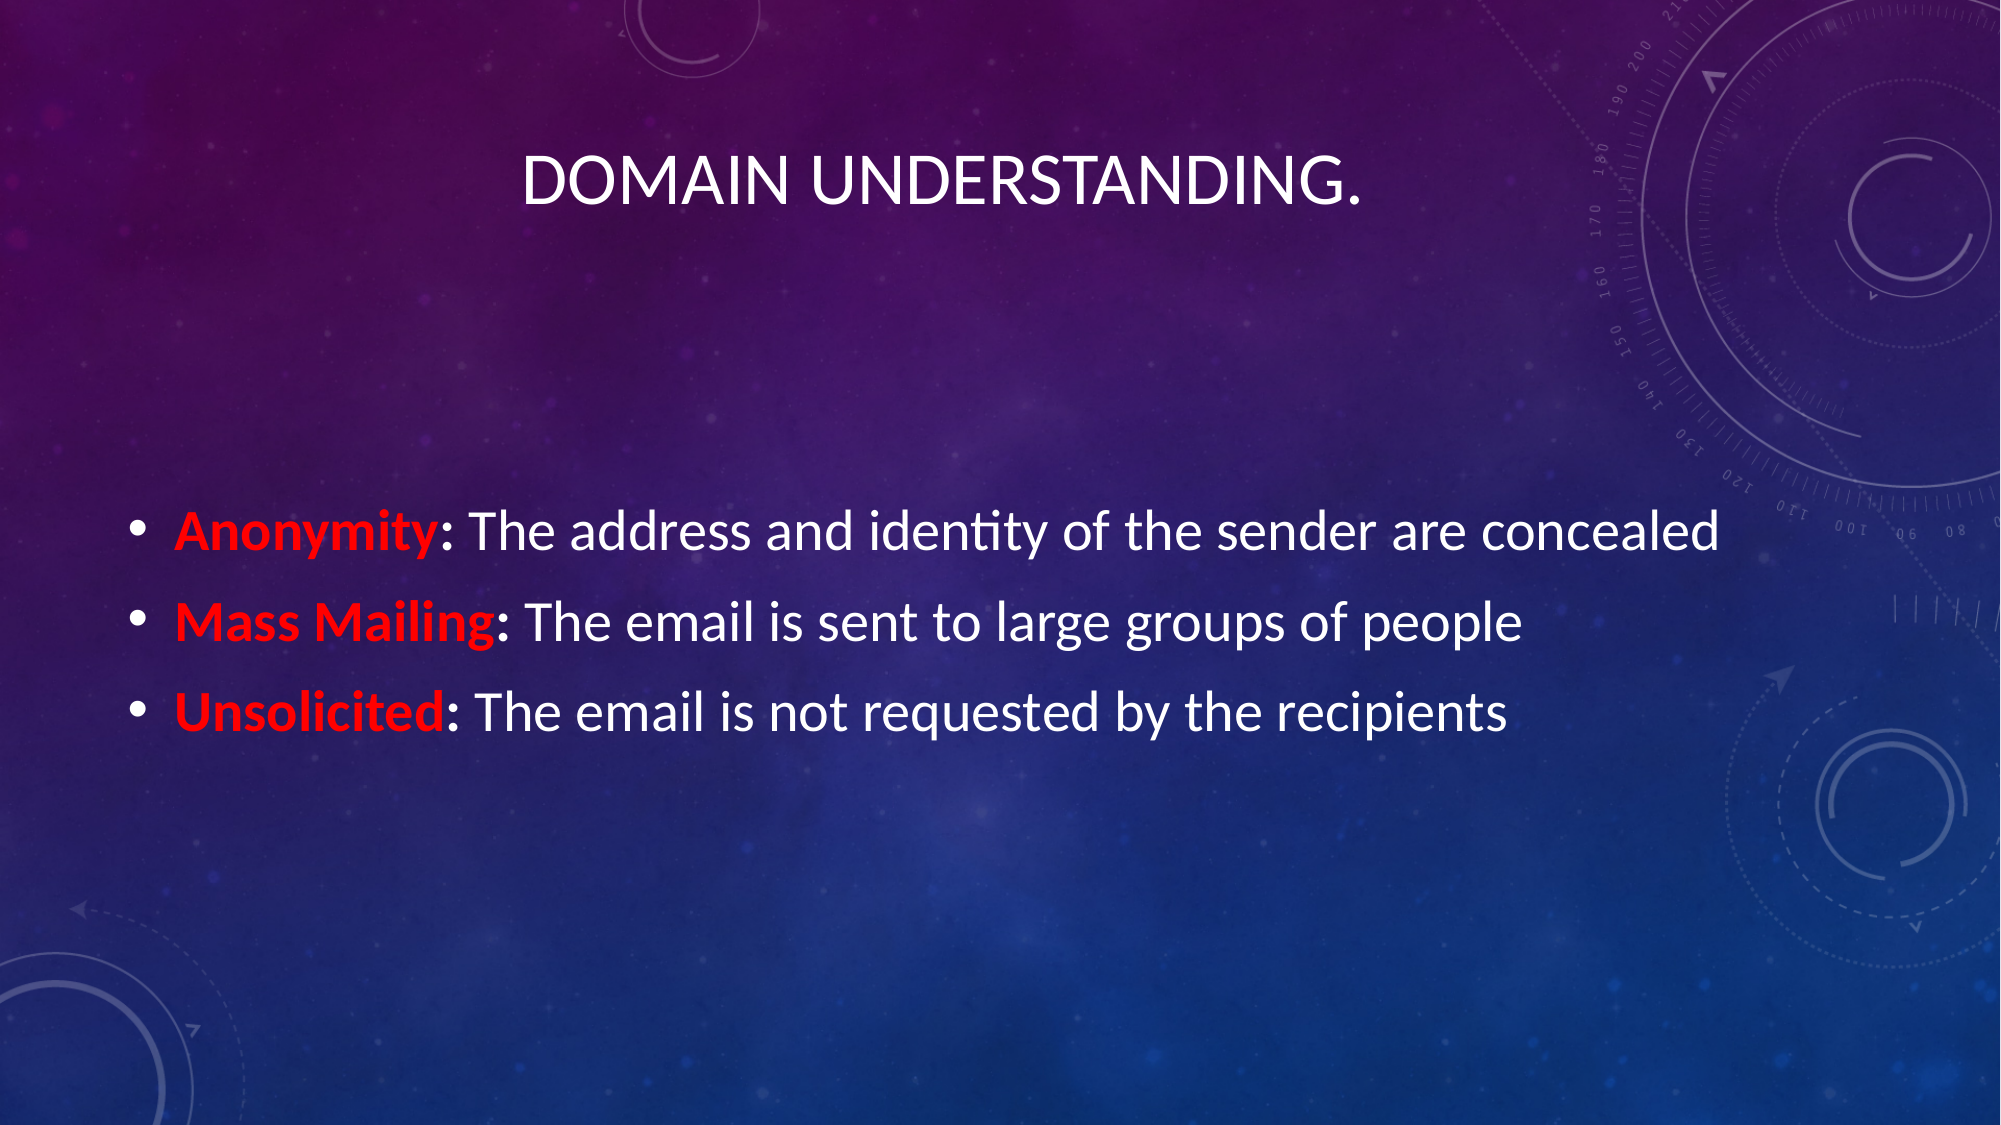

# Domain understanding.
Anonymity: The address and identity of the sender are concealed
Mass Mailing: The email is sent to large groups of people
Unsolicited: The email is not requested by the recipients